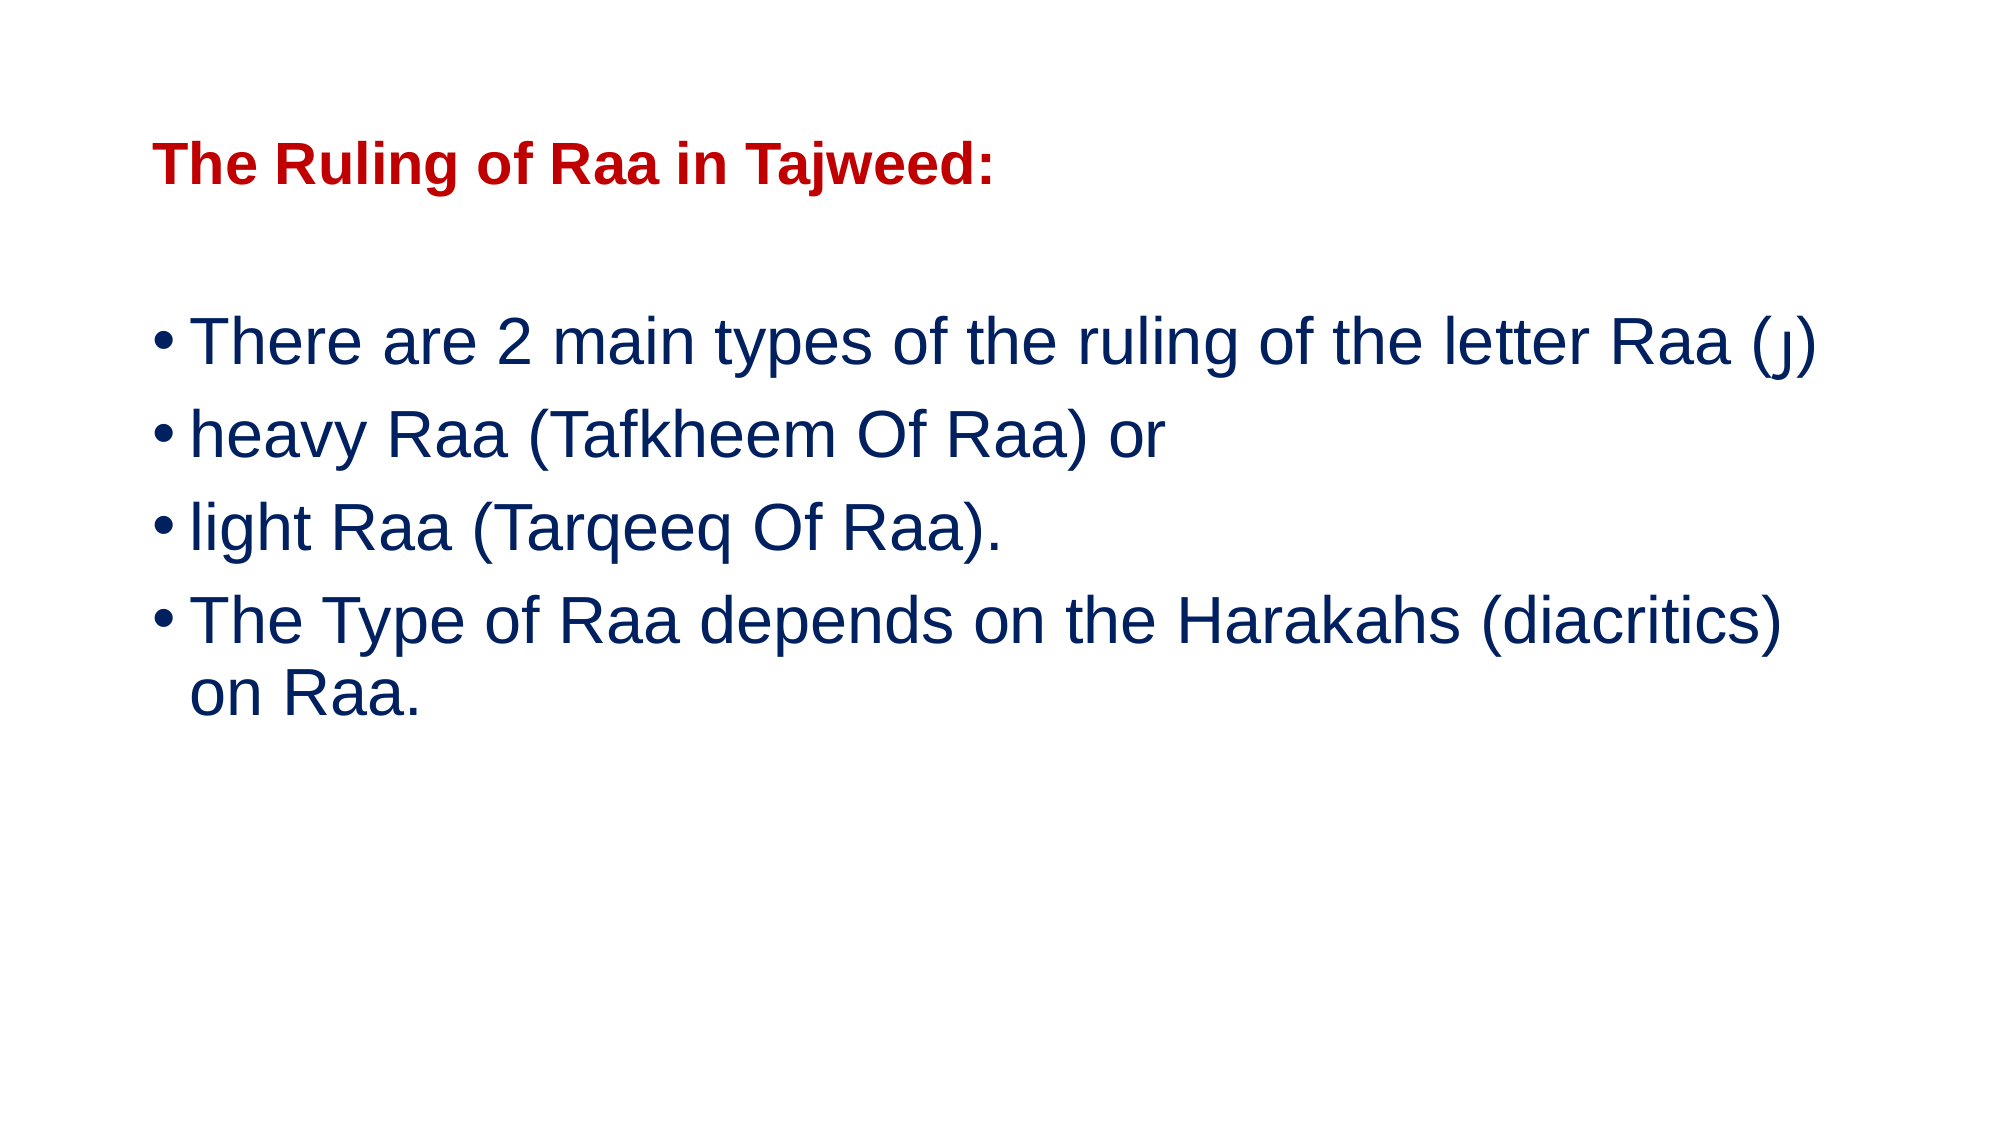

# The Ruling of Raa in Tajweed:
There are 2 main types of the ruling of the letter Raa (ر)
heavy Raa (Tafkheem Of Raa) or
light Raa (Tarqeeq Of Raa).
The Type of Raa depends on the Harakahs (diacritics) on Raa.